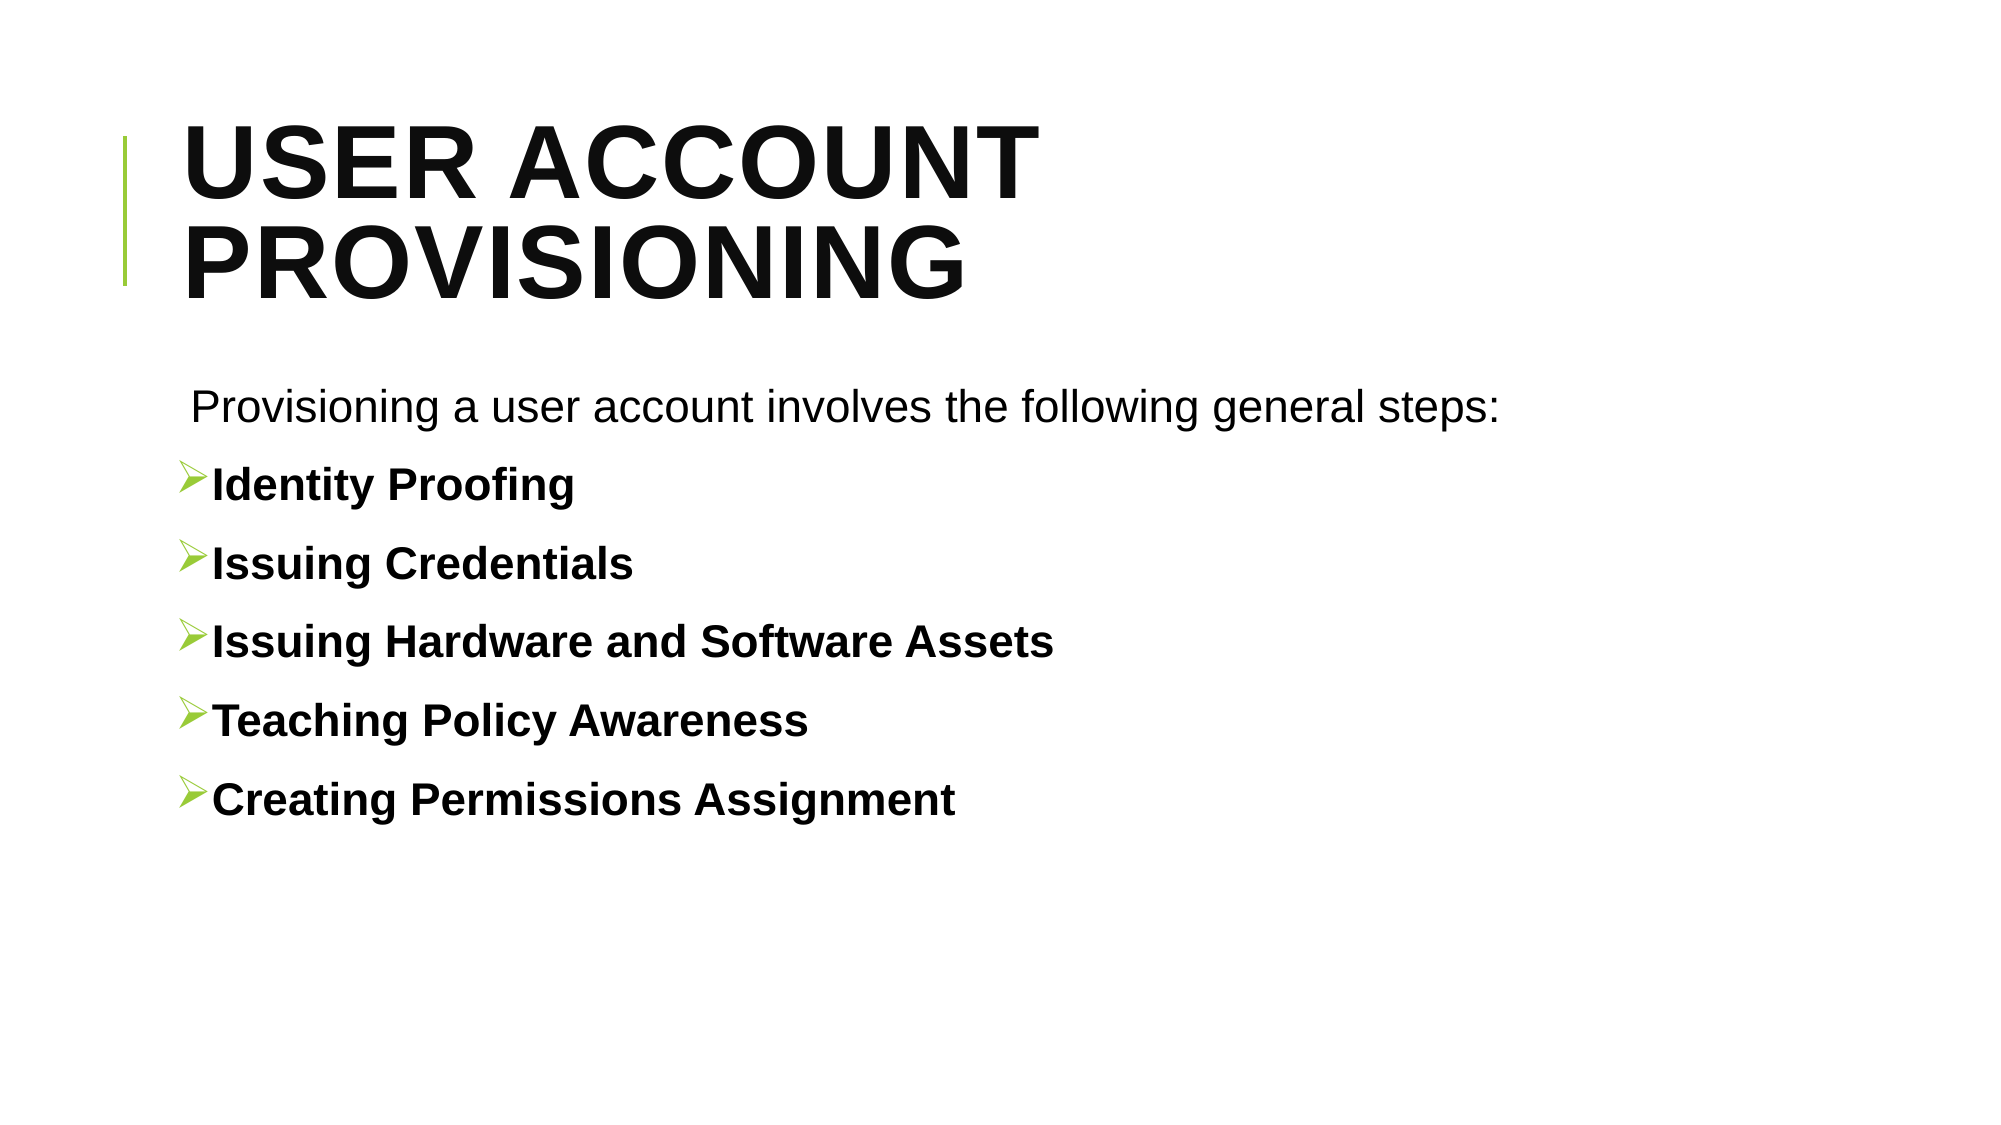

# User Account Provisioning
Provisioning a user account involves the following general steps:
Identity Proofing
Issuing Credentials
Issuing Hardware and Software Assets
Teaching Policy Awareness
Creating Permissions Assignment